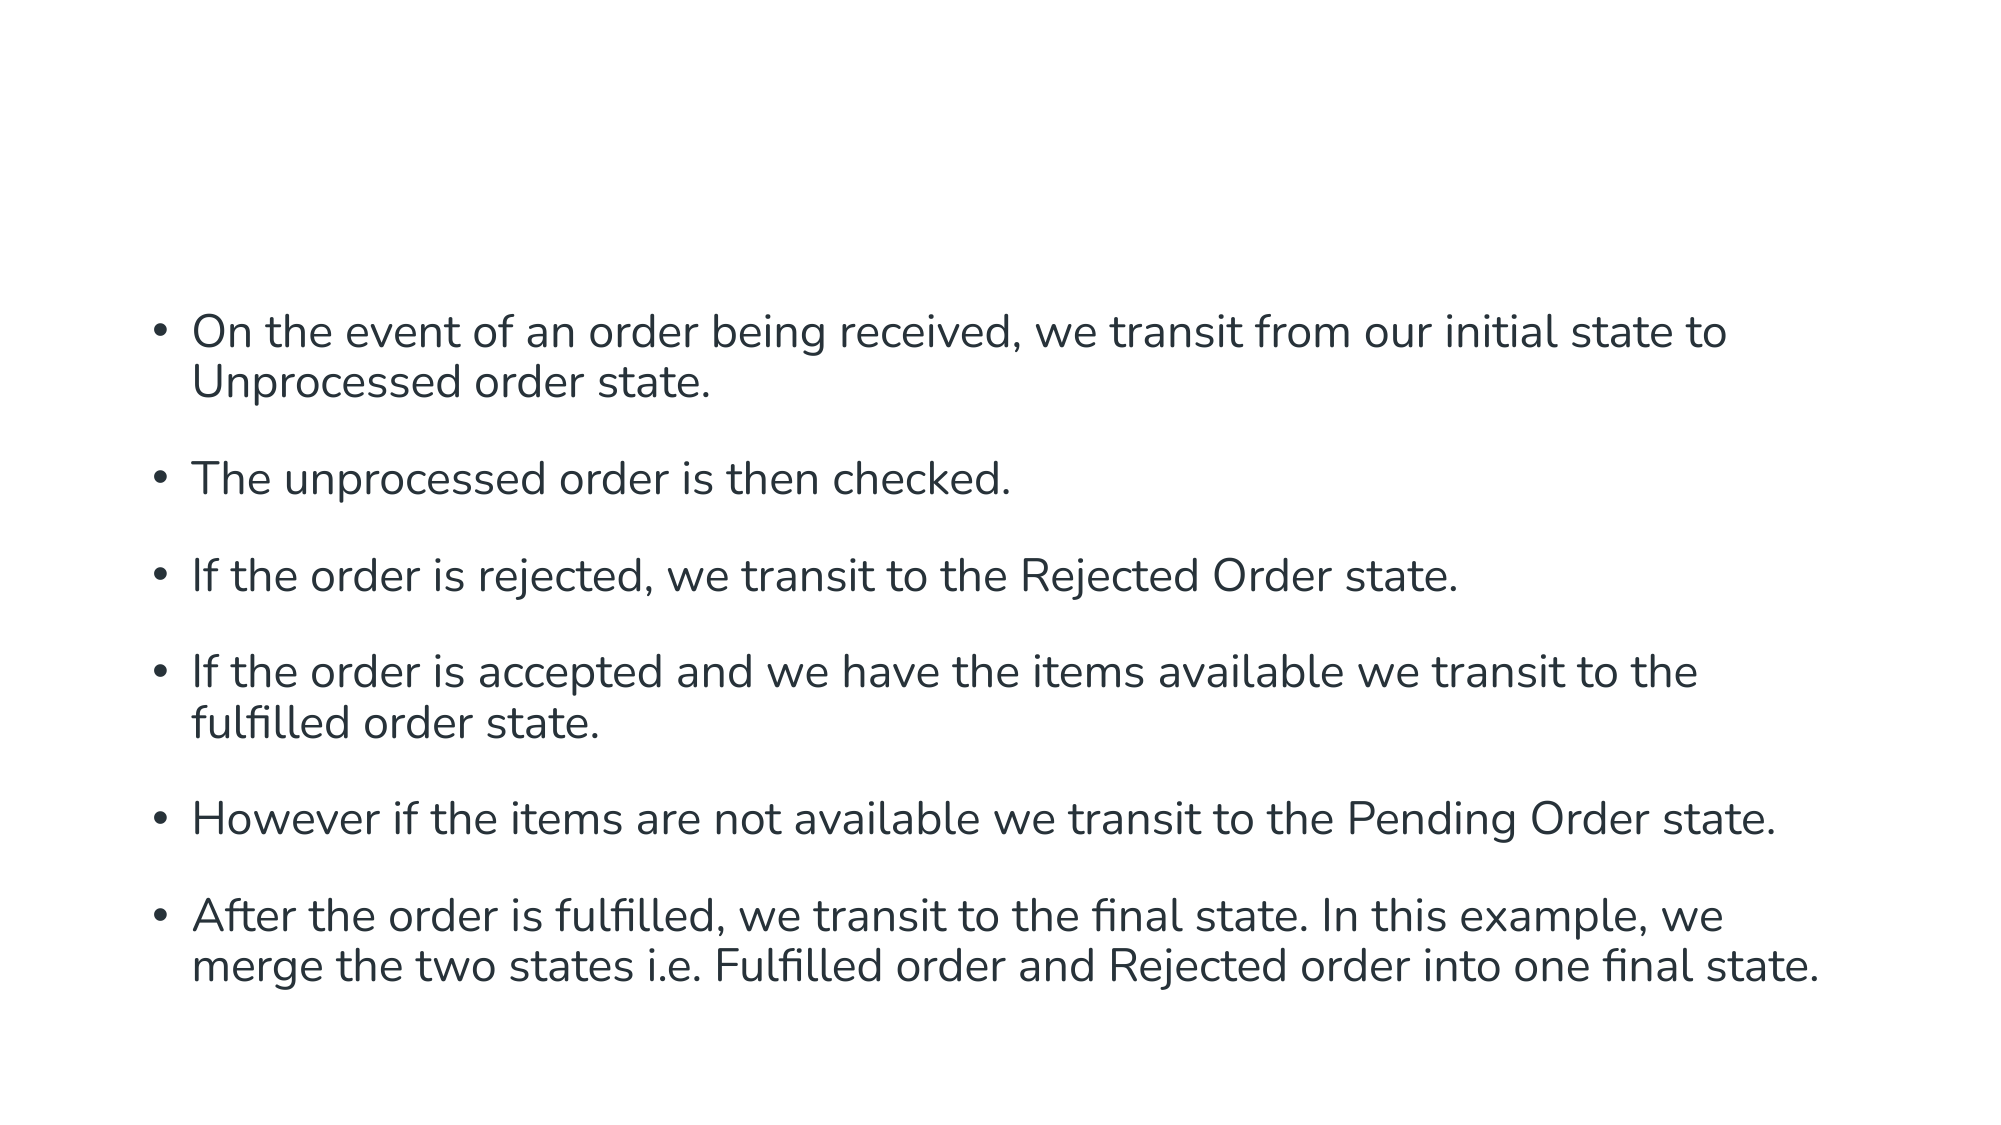

#
On the event of an order being received, we transit from our initial state to Unprocessed order state.
The unprocessed order is then checked.
If the order is rejected, we transit to the Rejected Order state.
If the order is accepted and we have the items available we transit to the fulfilled order state.
However if the items are not available we transit to the Pending Order state.
After the order is fulfilled, we transit to the final state. In this example, we merge the two states i.e. Fulfilled order and Rejected order into one final state.